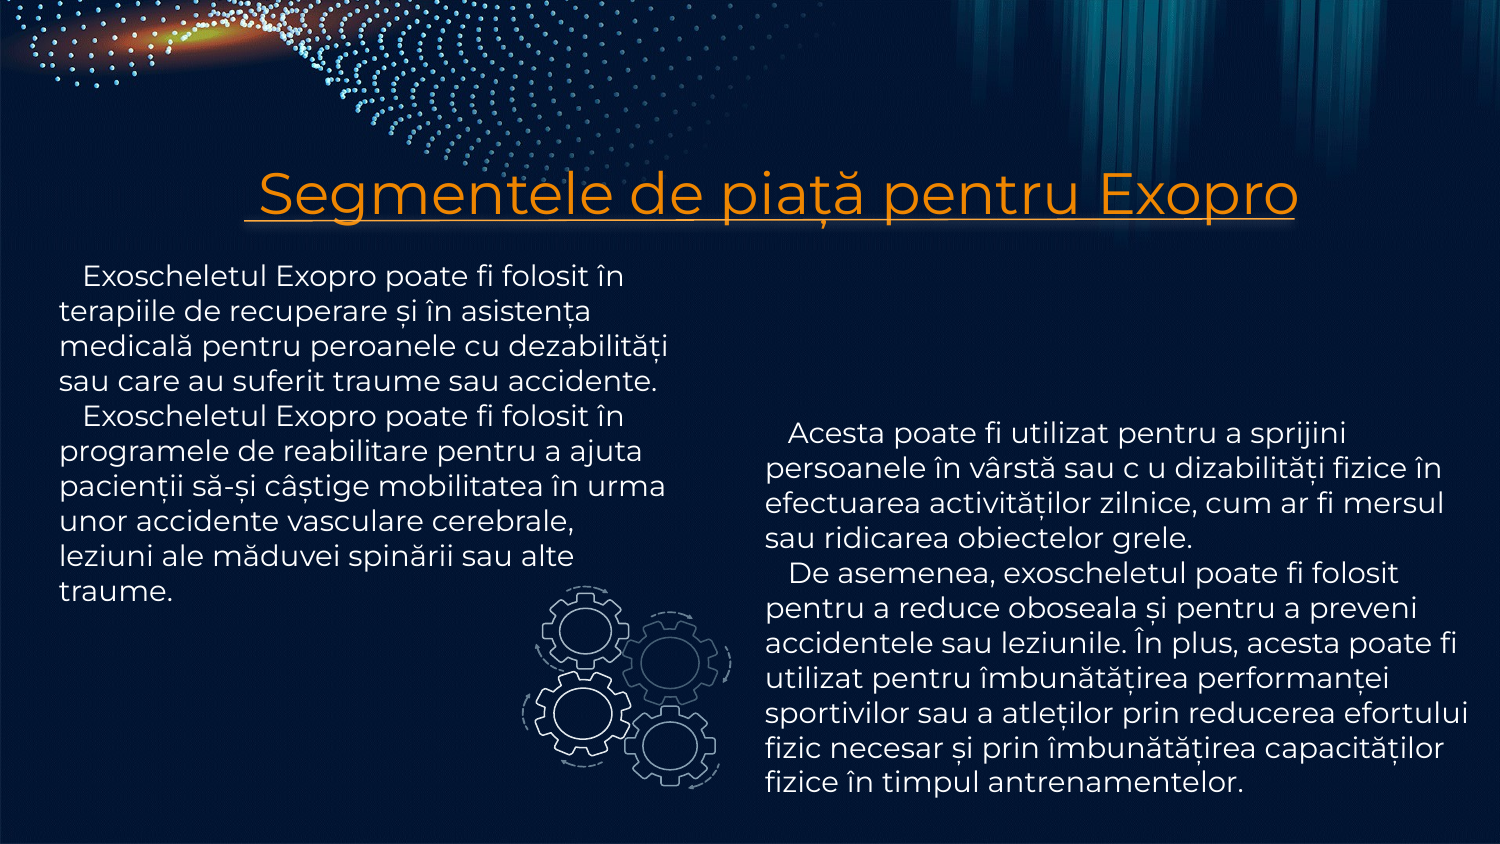

Segmentele de piață pentru Exopro
   Exoscheletul Exopro poate fi folosit în terapiile de recuperare și în asistența medicală pentru peroanele cu dezabilități sau care au suferit traume sau accidente.
   Exoscheletul Exopro poate fi folosit în programele de reabilitare pentru a ajuta pacienții să-și câștige mobilitatea în urma unor accidente vasculare cerebrale, leziuni ale măduvei spinării sau alte traume.
   Acesta poate fi utilizat pentru a sprijini persoanele în vârstă sau c u dizabilități fizice în efectuarea activităților zilnice, cum ar fi mersul sau ridicarea obiectelor grele.
   De asemenea, exoscheletul poate fi folosit pentru a reduce oboseala și pentru a preveni accidentele sau leziunile. În plus, acesta poate fi utilizat pentru îmbunătățirea performanței sportivilor sau a atleților prin reducerea efortului fizic necesar și prin îmbunătățirea capacităților fizice în timpul antrenamentelor.